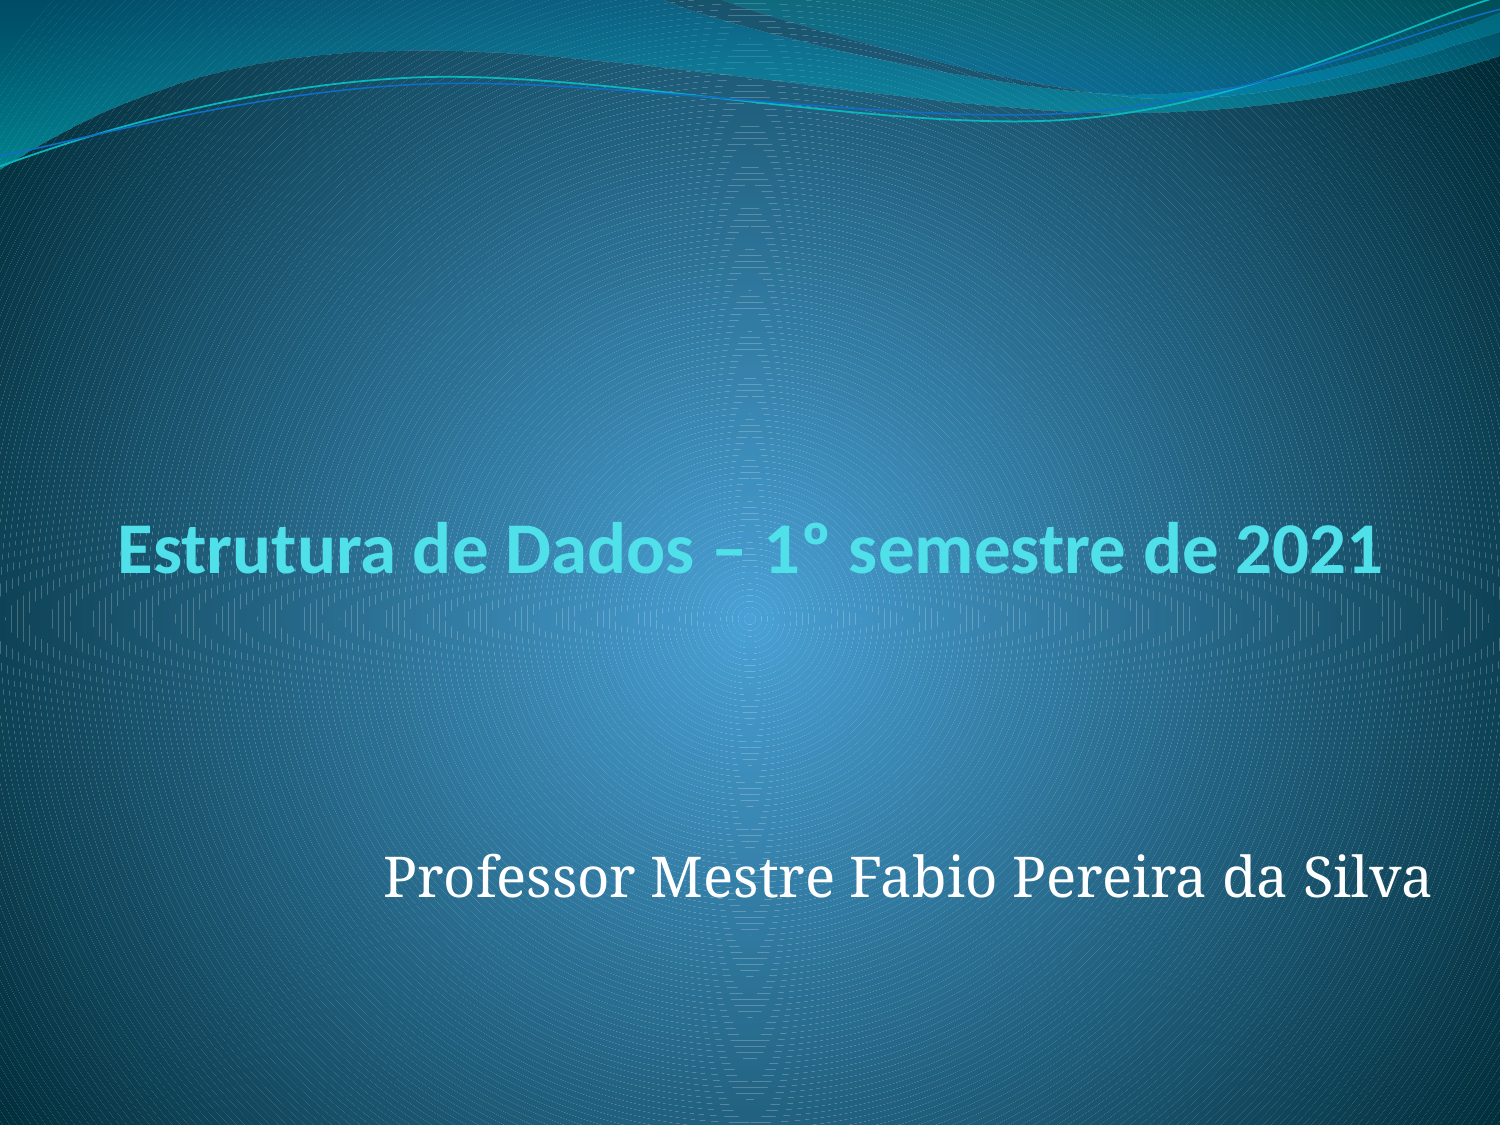

# Estrutura de Dados – 1º semestre de 2021
Professor Mestre Fabio Pereira da Silva